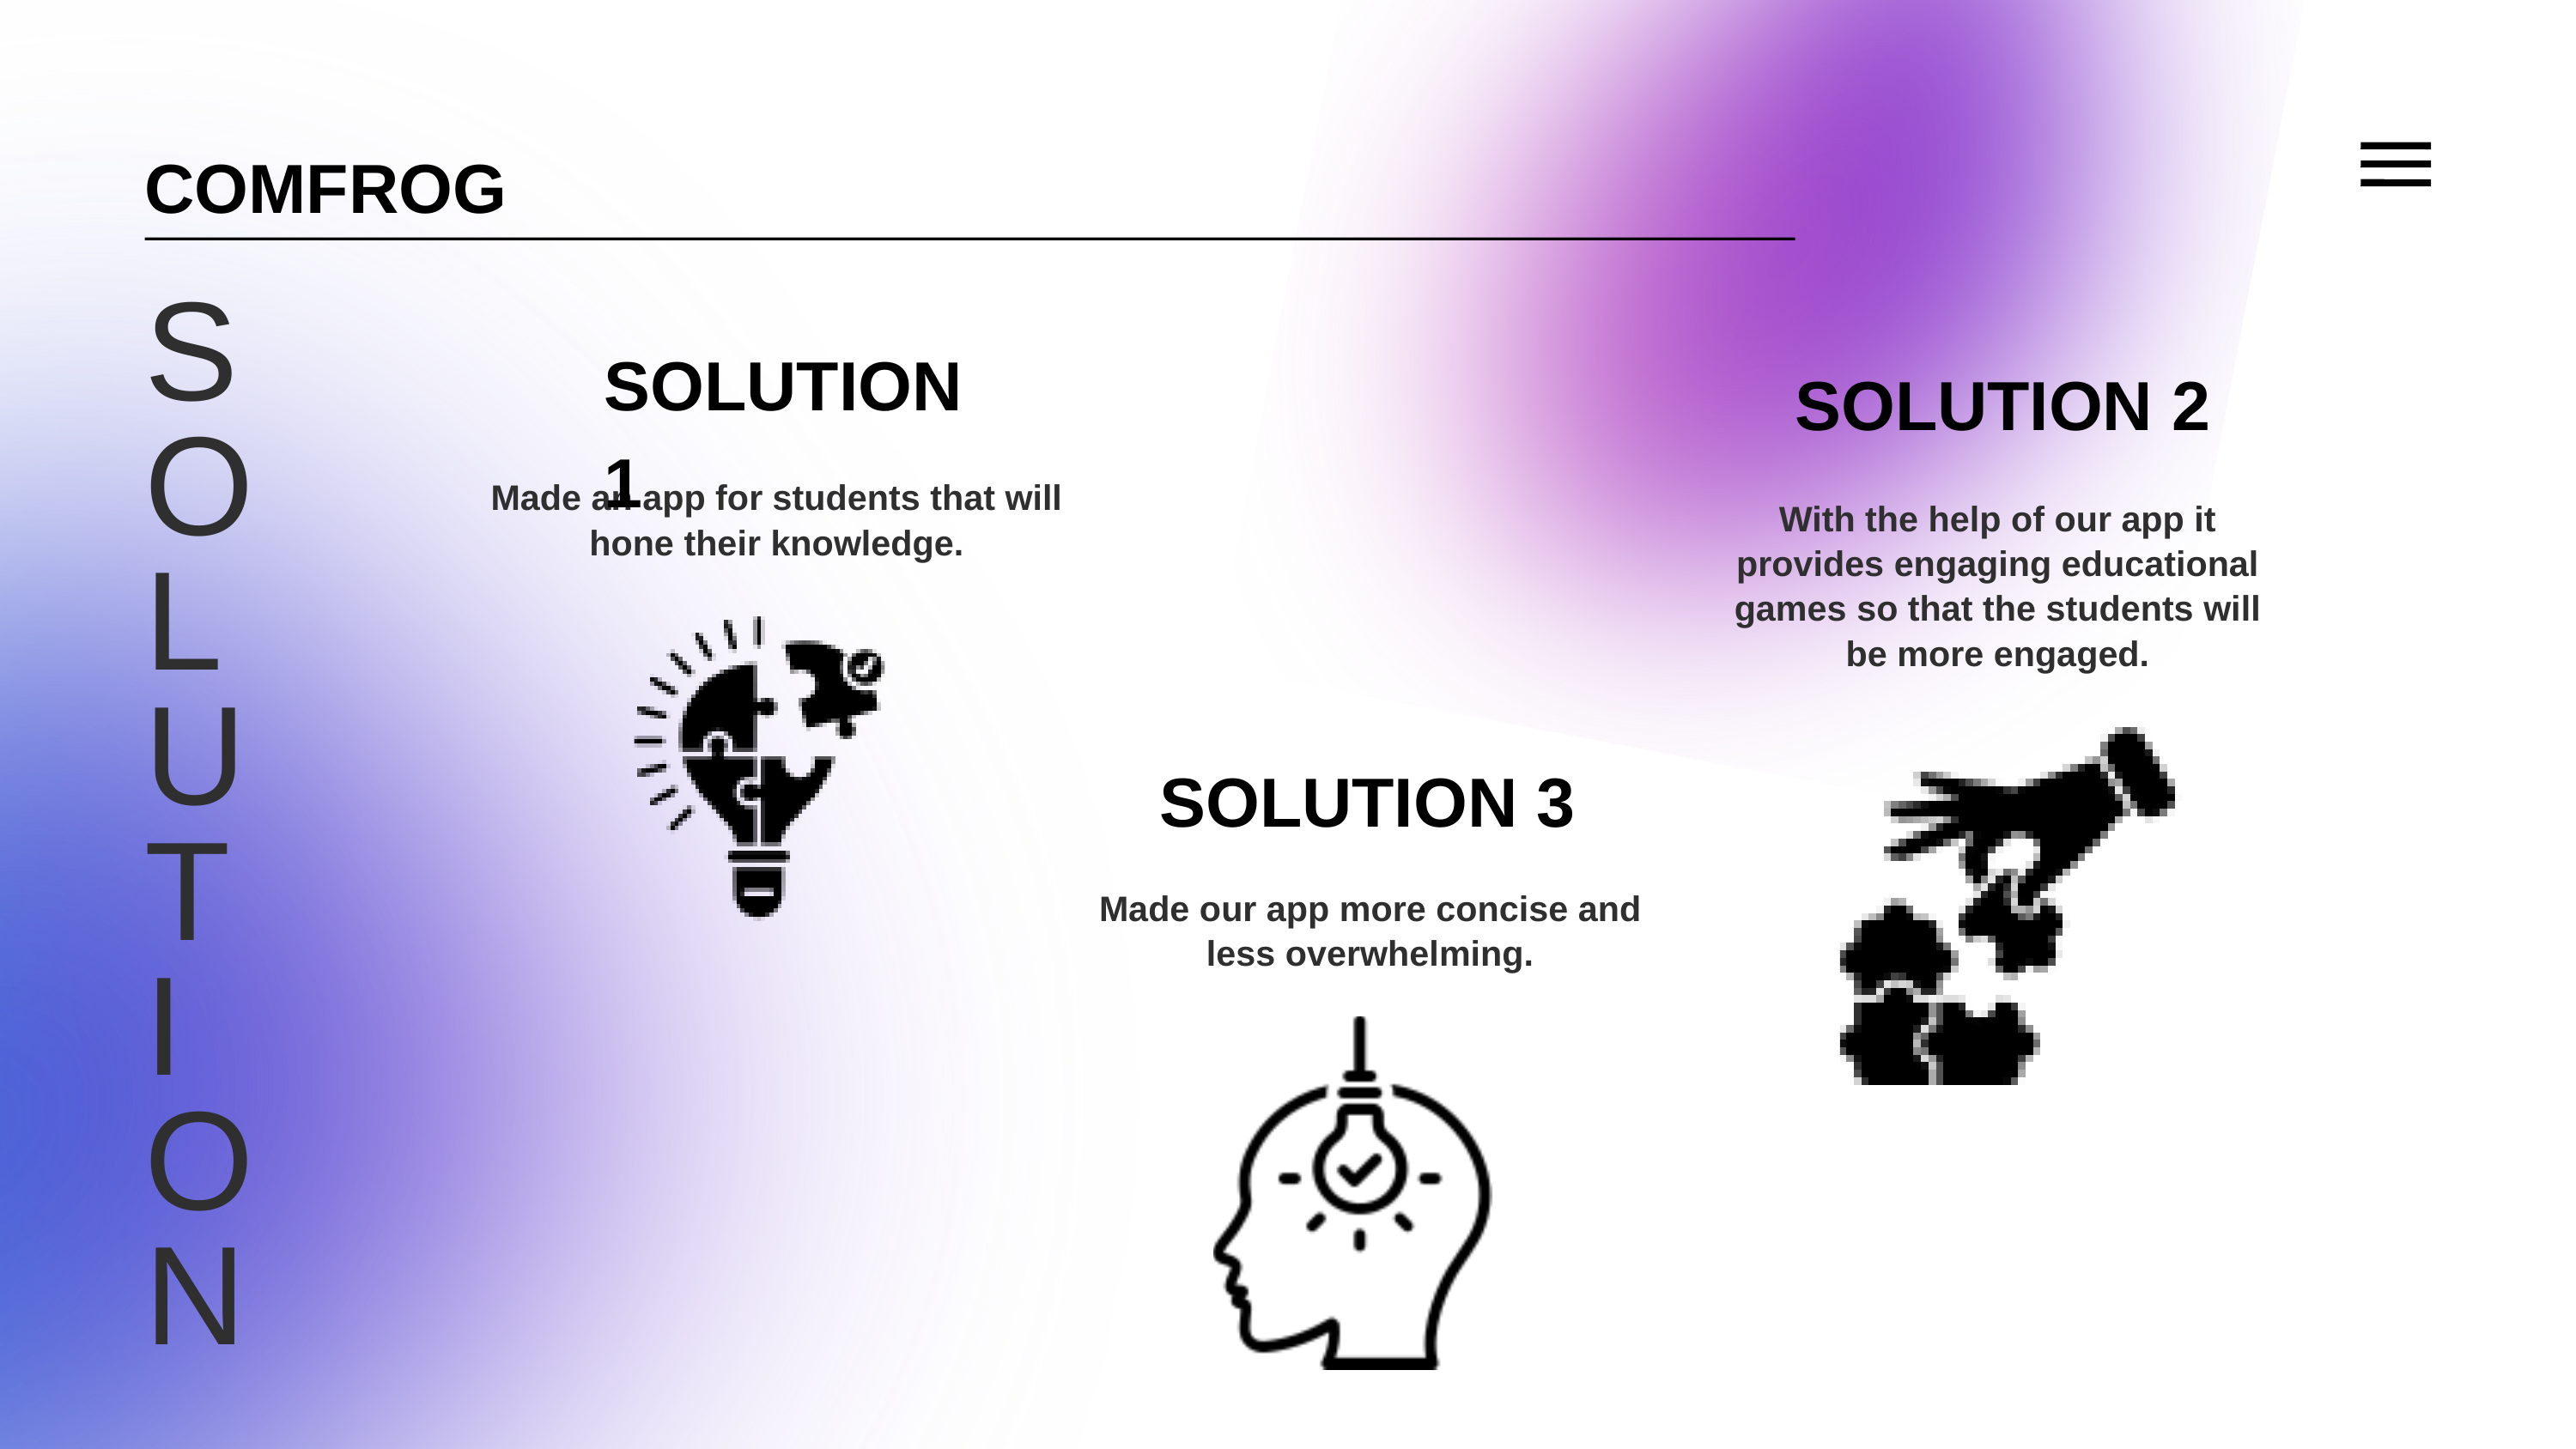

COMFROG

SOLUTION
SOLUTION 1
SOLUTION 2
Made an app for students that will hone their knowledge.
With the help of our app it provides engaging educational games so that the students will be more engaged.

SOLUTION 3
Made our app more concise and less overwhelming.